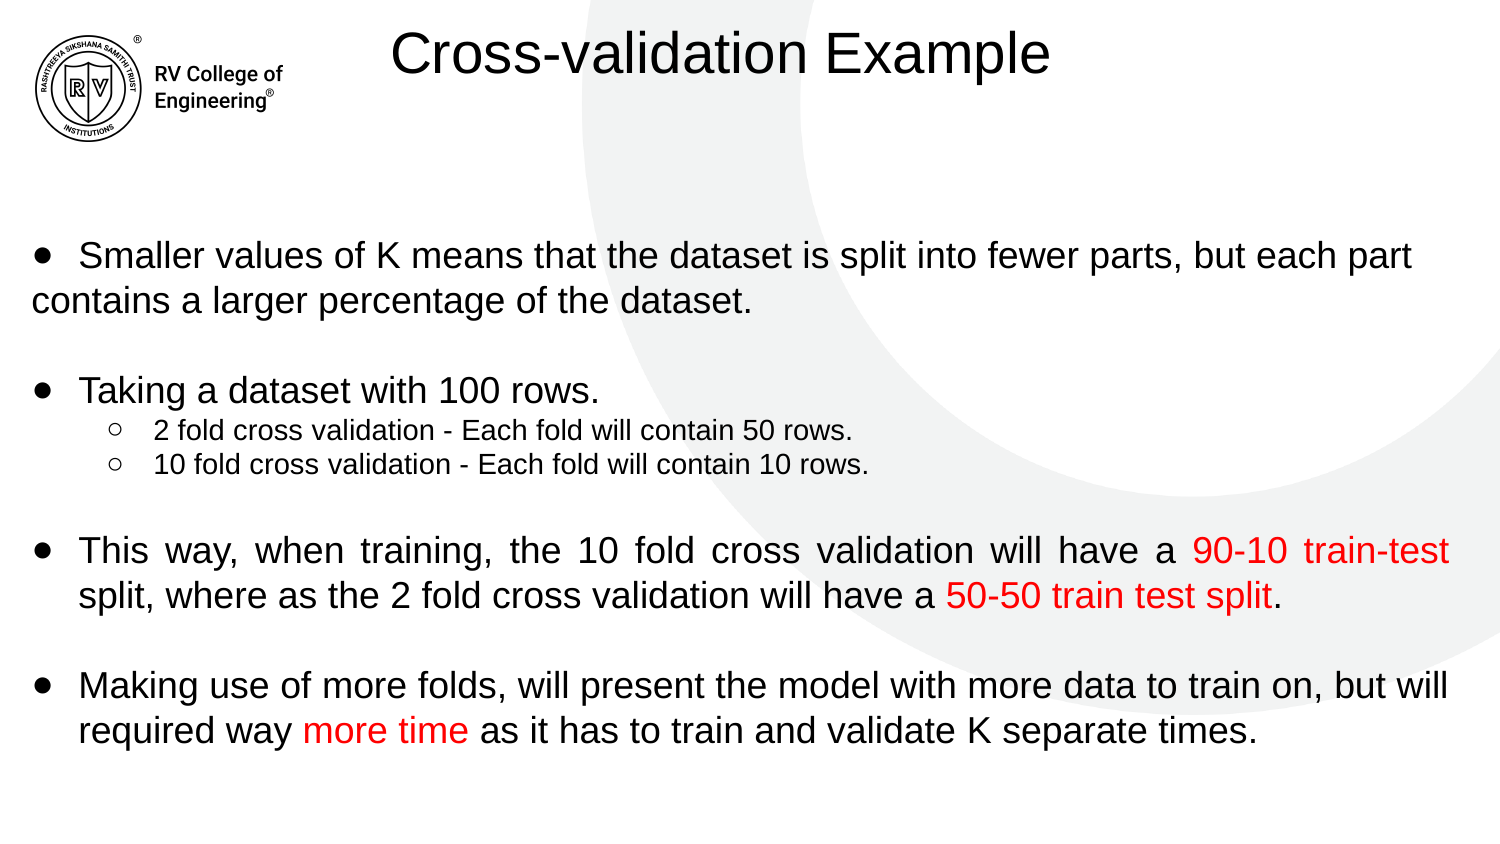

# Cross-validation Example
Smaller values of K means that the dataset is split into fewer parts, but each part
contains a larger percentage of the dataset.

Taking a dataset with 100 rows.
2 fold cross validation - Each fold will contain 50 rows.
10 fold cross validation - Each fold will contain 10 rows.

This way, when training, the 10 fold cross validation will have a 90-10 train-test split, where as the 2 fold cross validation will have a 50-50 train test split.

Making use of more folds, will present the model with more data to train on, but will required way more time as it has to train and validate K separate times.